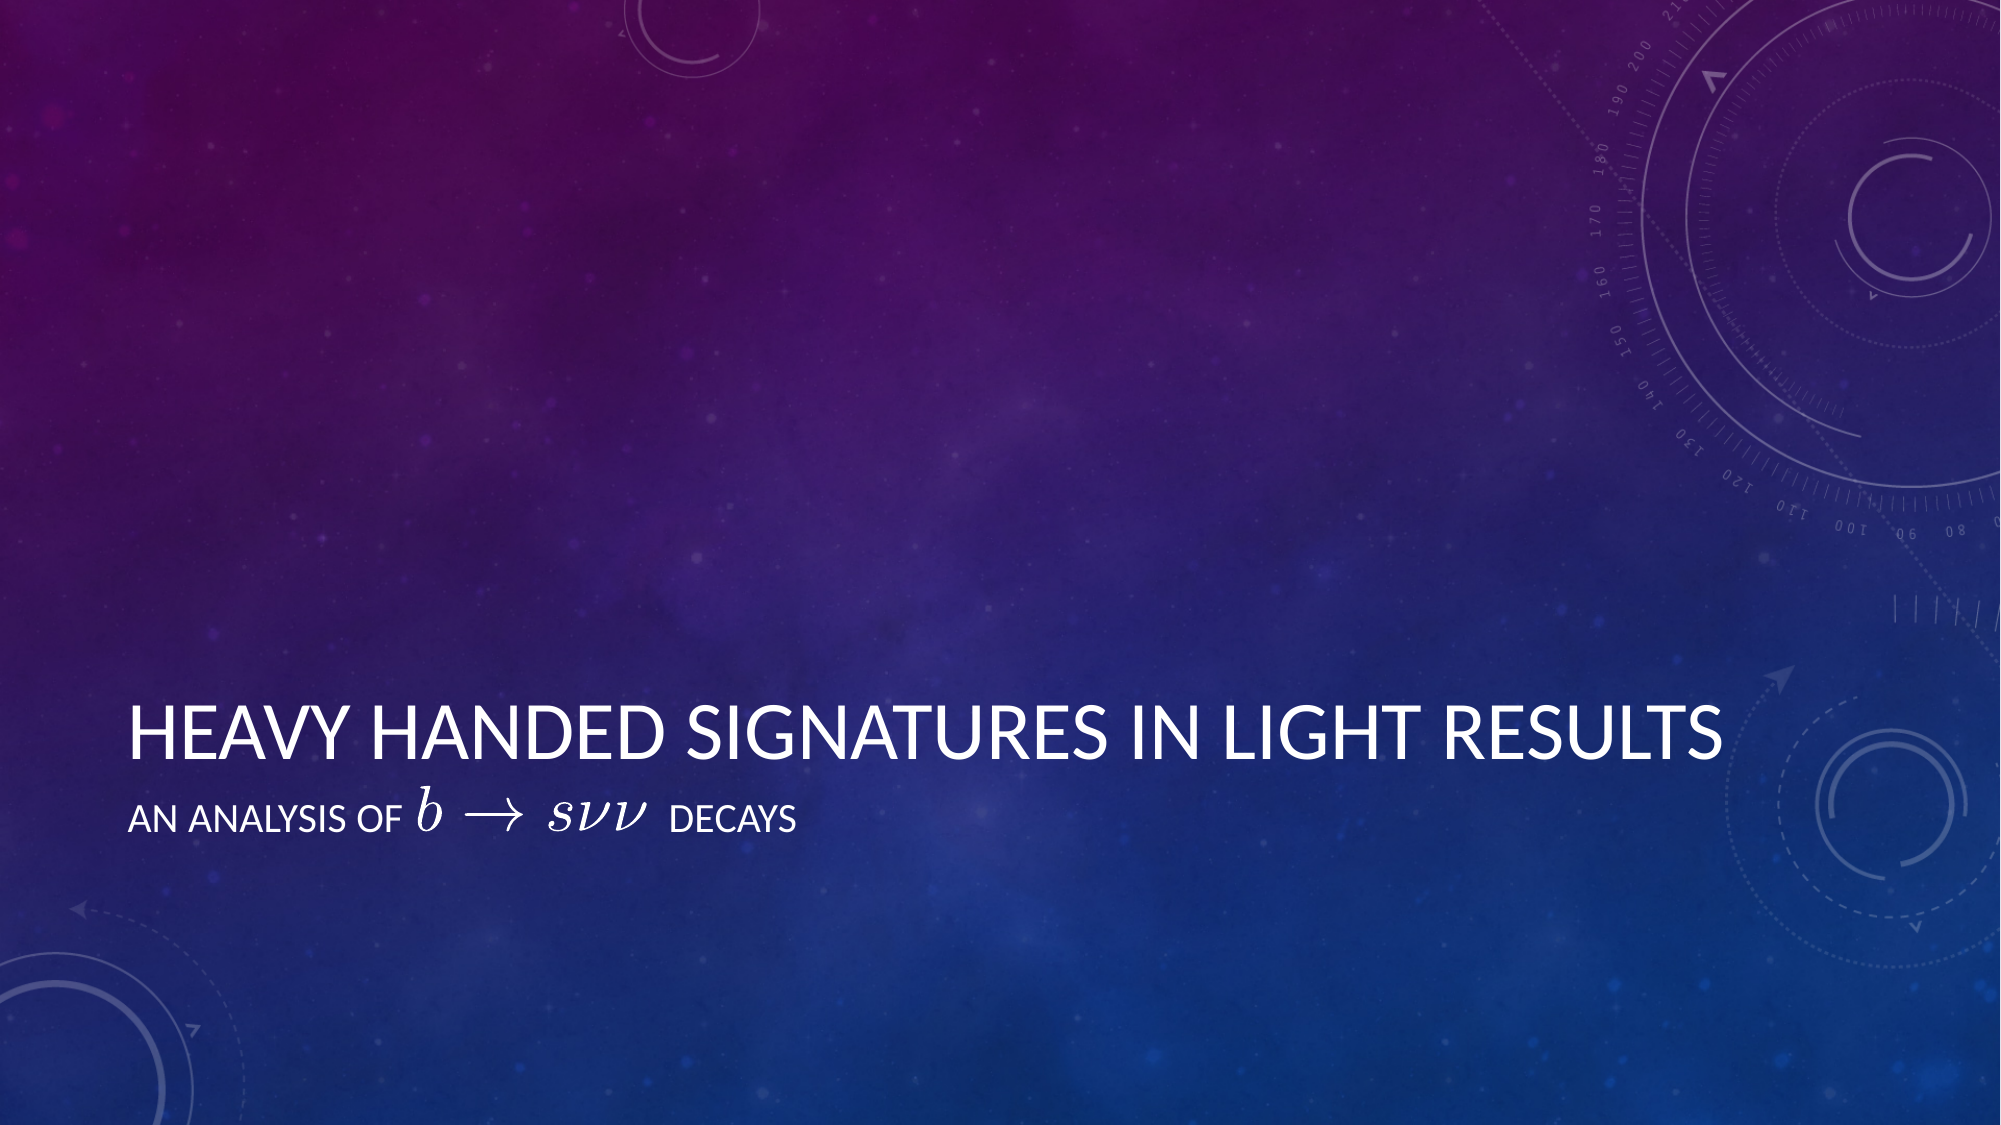

# Heavy handed signatures in light results
An analysis of                            decays